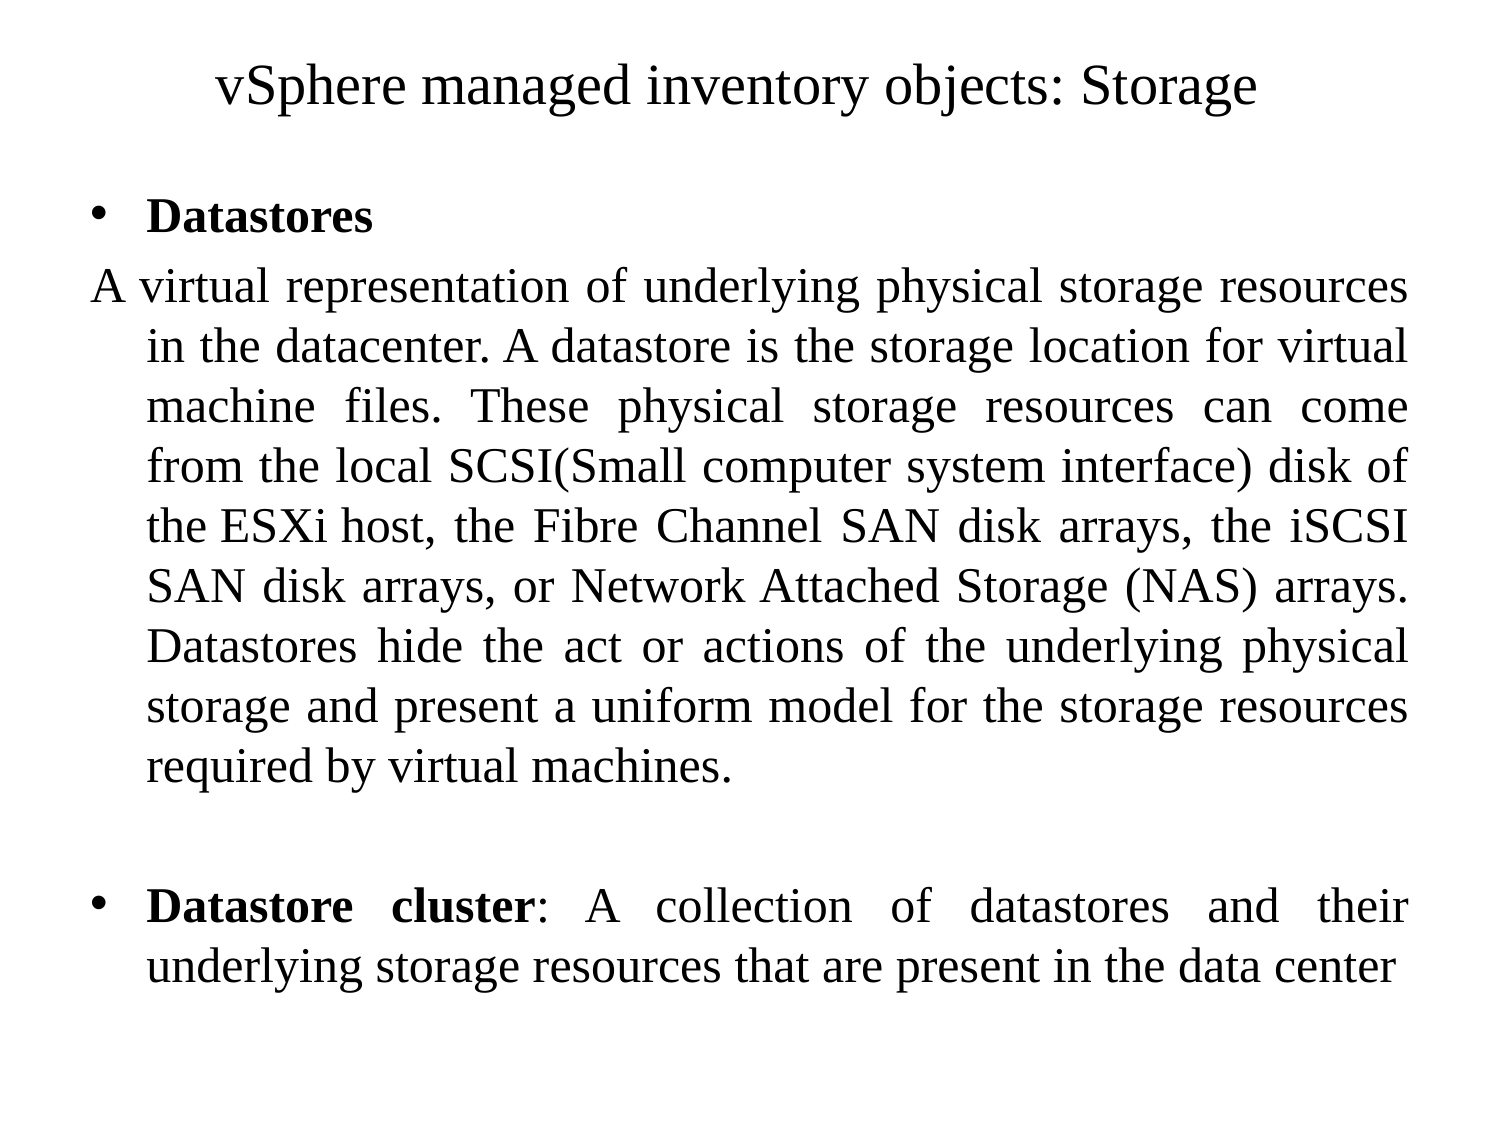

# vSphere managed inventory objects: Storage
Datastores
A virtual representation of underlying physical storage resources in the datacenter. A datastore is the storage location for virtual machine files. These physical storage resources can come from the local SCSI(Small computer system interface) disk of the ESXi host, the Fibre Channel SAN disk arrays, the iSCSI SAN disk arrays, or Network Attached Storage (NAS) arrays. Datastores hide the act or actions of the underlying physical storage and present a uniform model for the storage resources required by virtual machines.

Datastore cluster: A collection of datastores and their underlying storage resources that are present in the data center